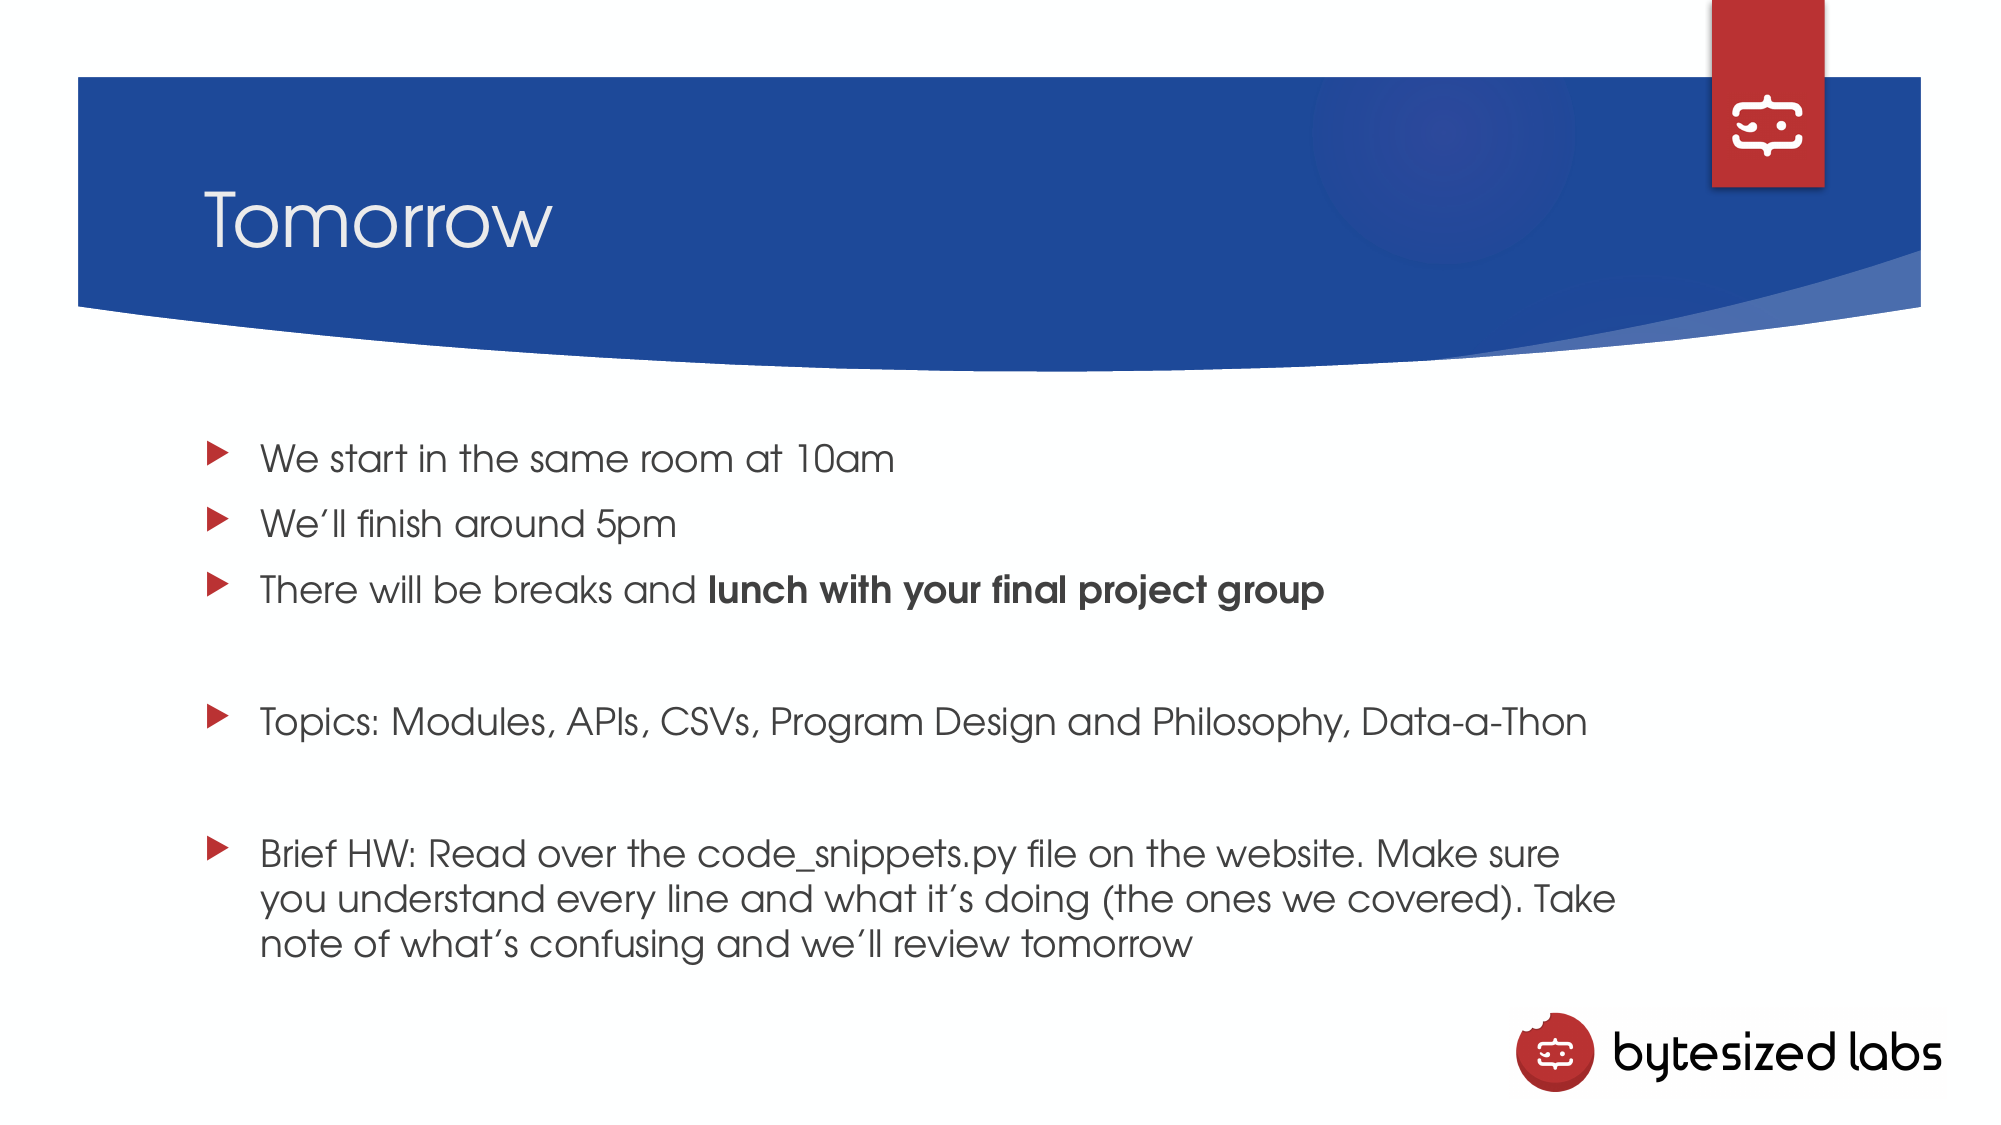

# Tomorrow
We start in the same room at 10am
We’ll finish around 5pm
There will be breaks and lunch with your final project group

Topics: Modules, APIs, CSVs, Program Design and Philosophy, Data-a-Thon

Brief HW: Read over the code_snippets.py file on the website. Make sure you understand every line and what it’s doing (the ones we covered). Take note of what’s confusing and we’ll review tomorrow